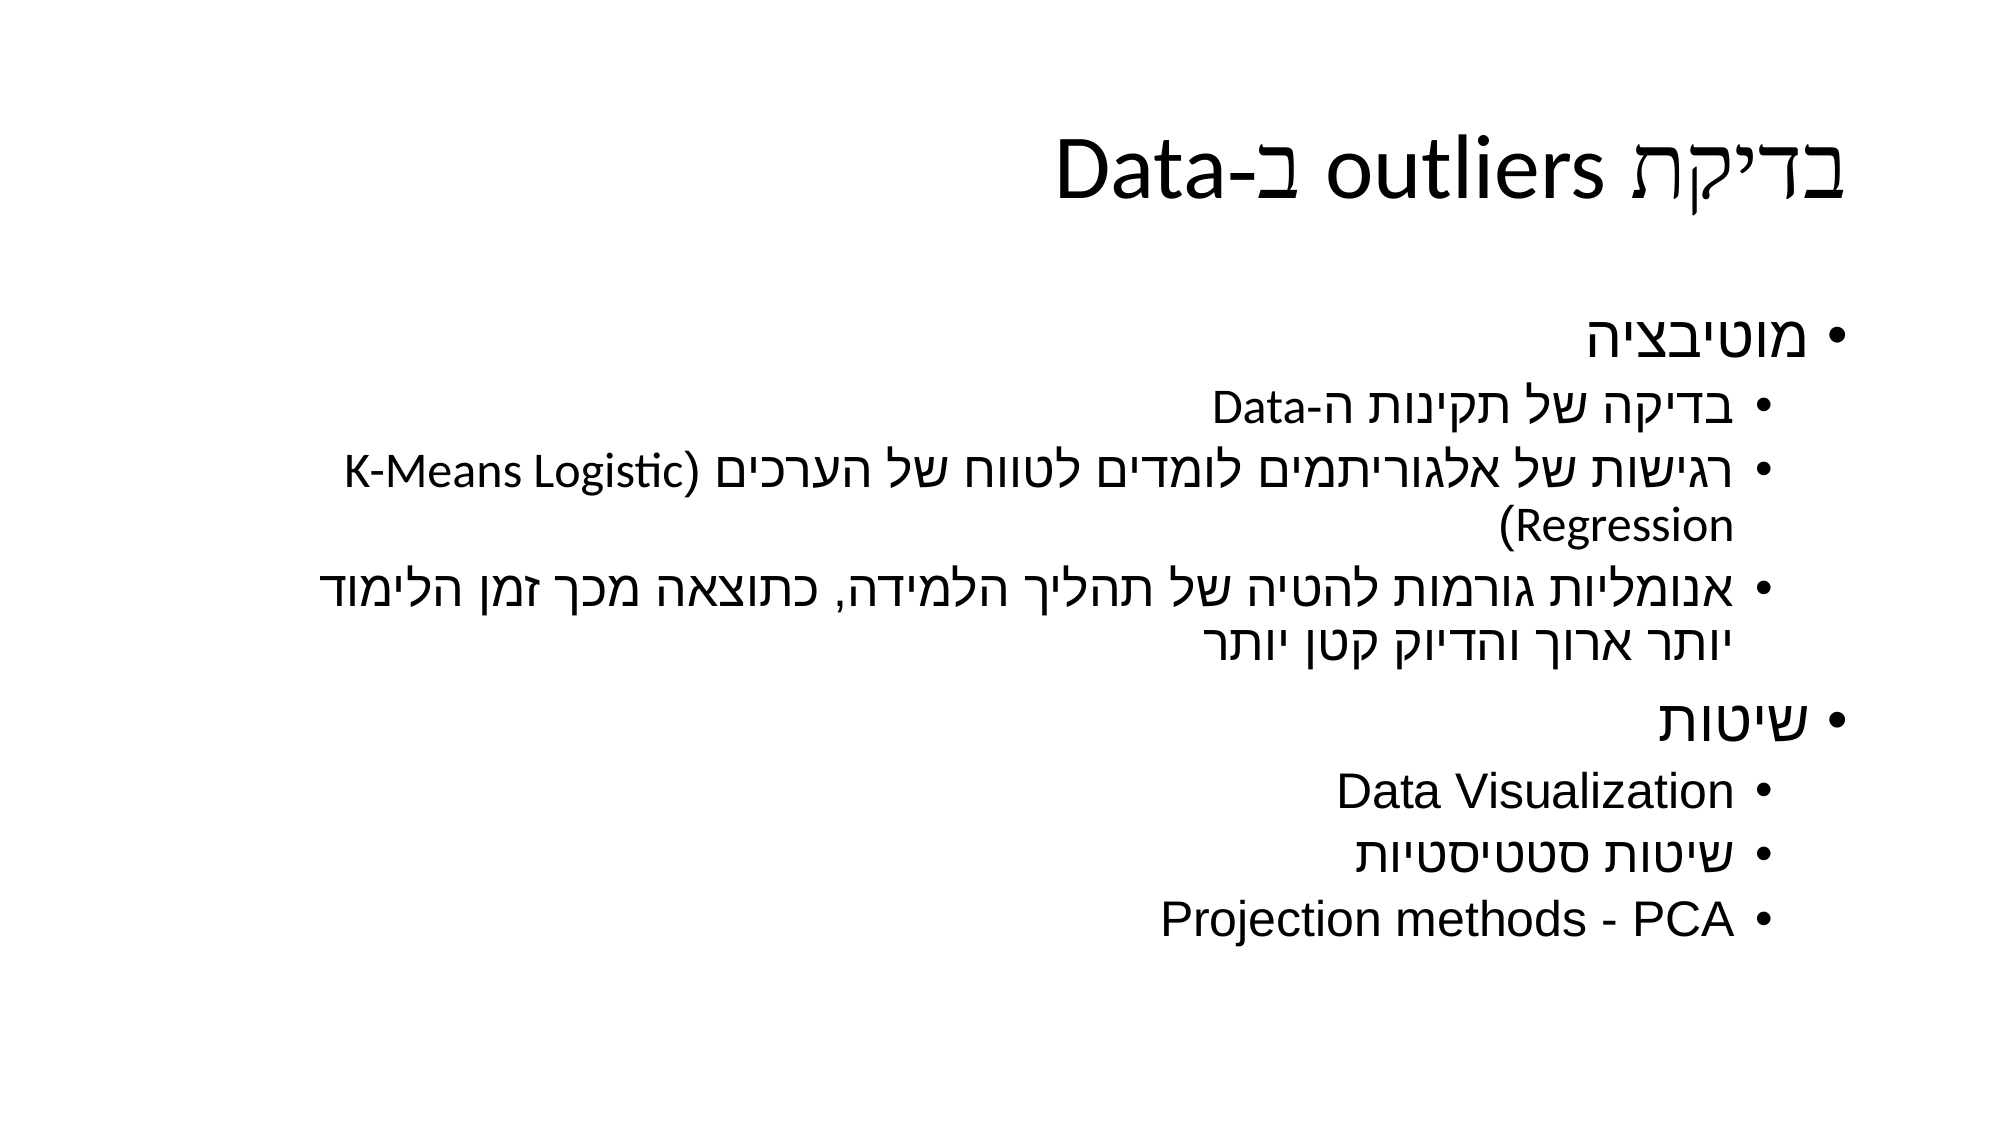

# בדיקת outliers ב-Data
מוטיבציה
בדיקה של תקינות ה-Data
רגישות של אלגוריתמים לומדים לטווח של הערכים (K-Means Logistic Regression)
אנומליות גורמות להטיה של תהליך הלמידה, כתוצאה מכך זמן הלימוד יותר ארוך והדיוק קטן יותר
שיטות
Data Visualization
שיטות סטטיסטיות
Projection methods - PCA